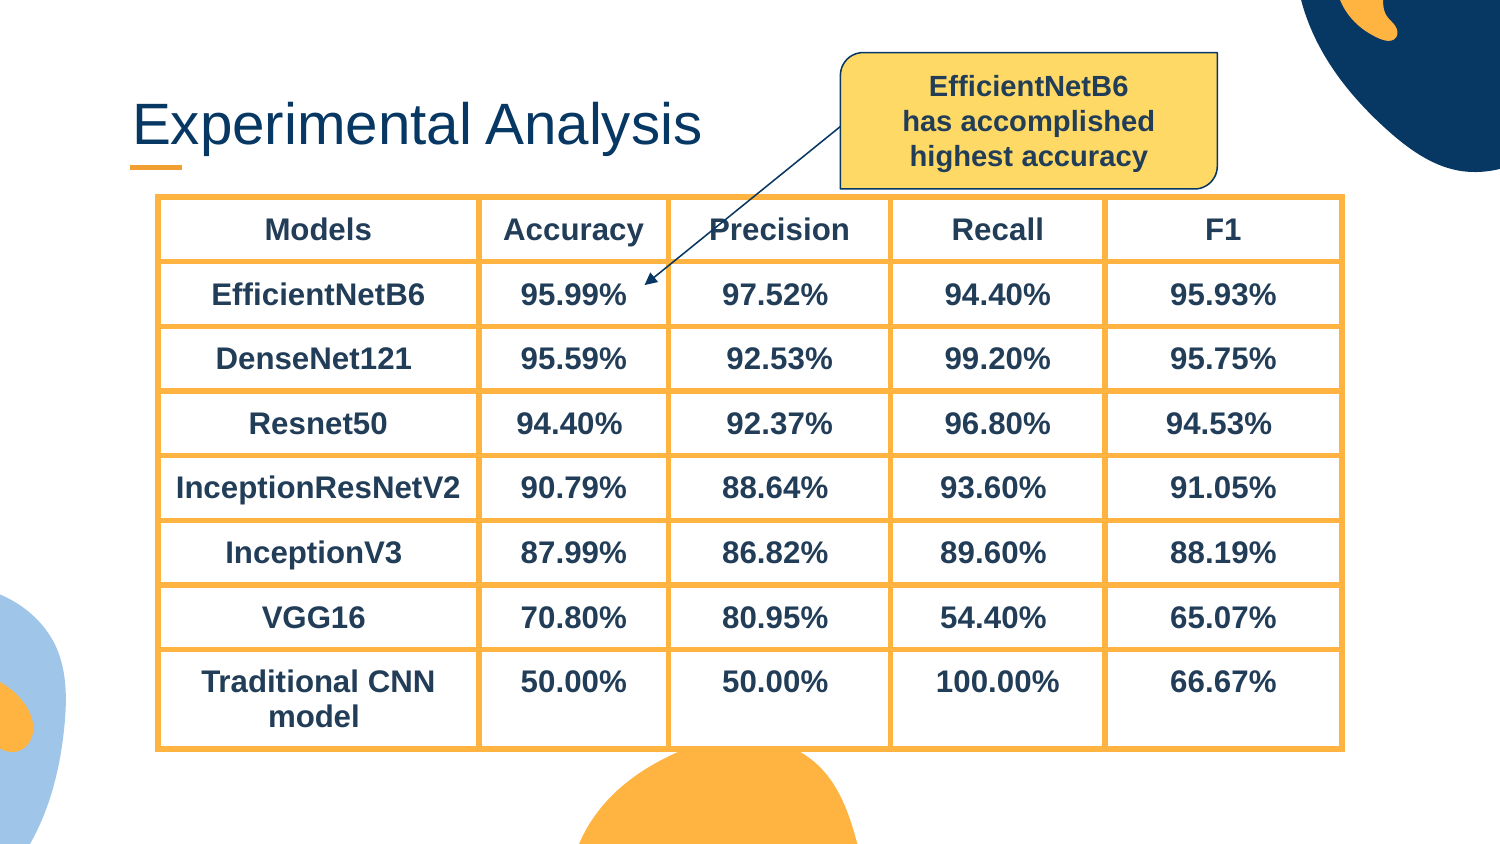

EfficientNetB6 has accomplished highest accuracy
# Experimental Analysis
| Models | Accuracy | Precision | Recall | F1 |
| --- | --- | --- | --- | --- |
| EfficientNetB6 | 95.99% | 97.52% | 94.40% | 95.93% |
| DenseNet121 | 95.59% | 92.53% | 99.20% | 95.75% |
| Resnet50 | 94.40% | 92.37% | 96.80% | 94.53% |
| InceptionResNetV2 | 90.79% | 88.64% | 93.60% | 91.05% |
| InceptionV3 | 87.99% | 86.82% | 89.60% | 88.19% |
| VGG16 | 70.80% | 80.95% | 54.40% | 65.07% |
| Traditional CNN model | 50.00% | 50.00% | 100.00% | 66.67% |